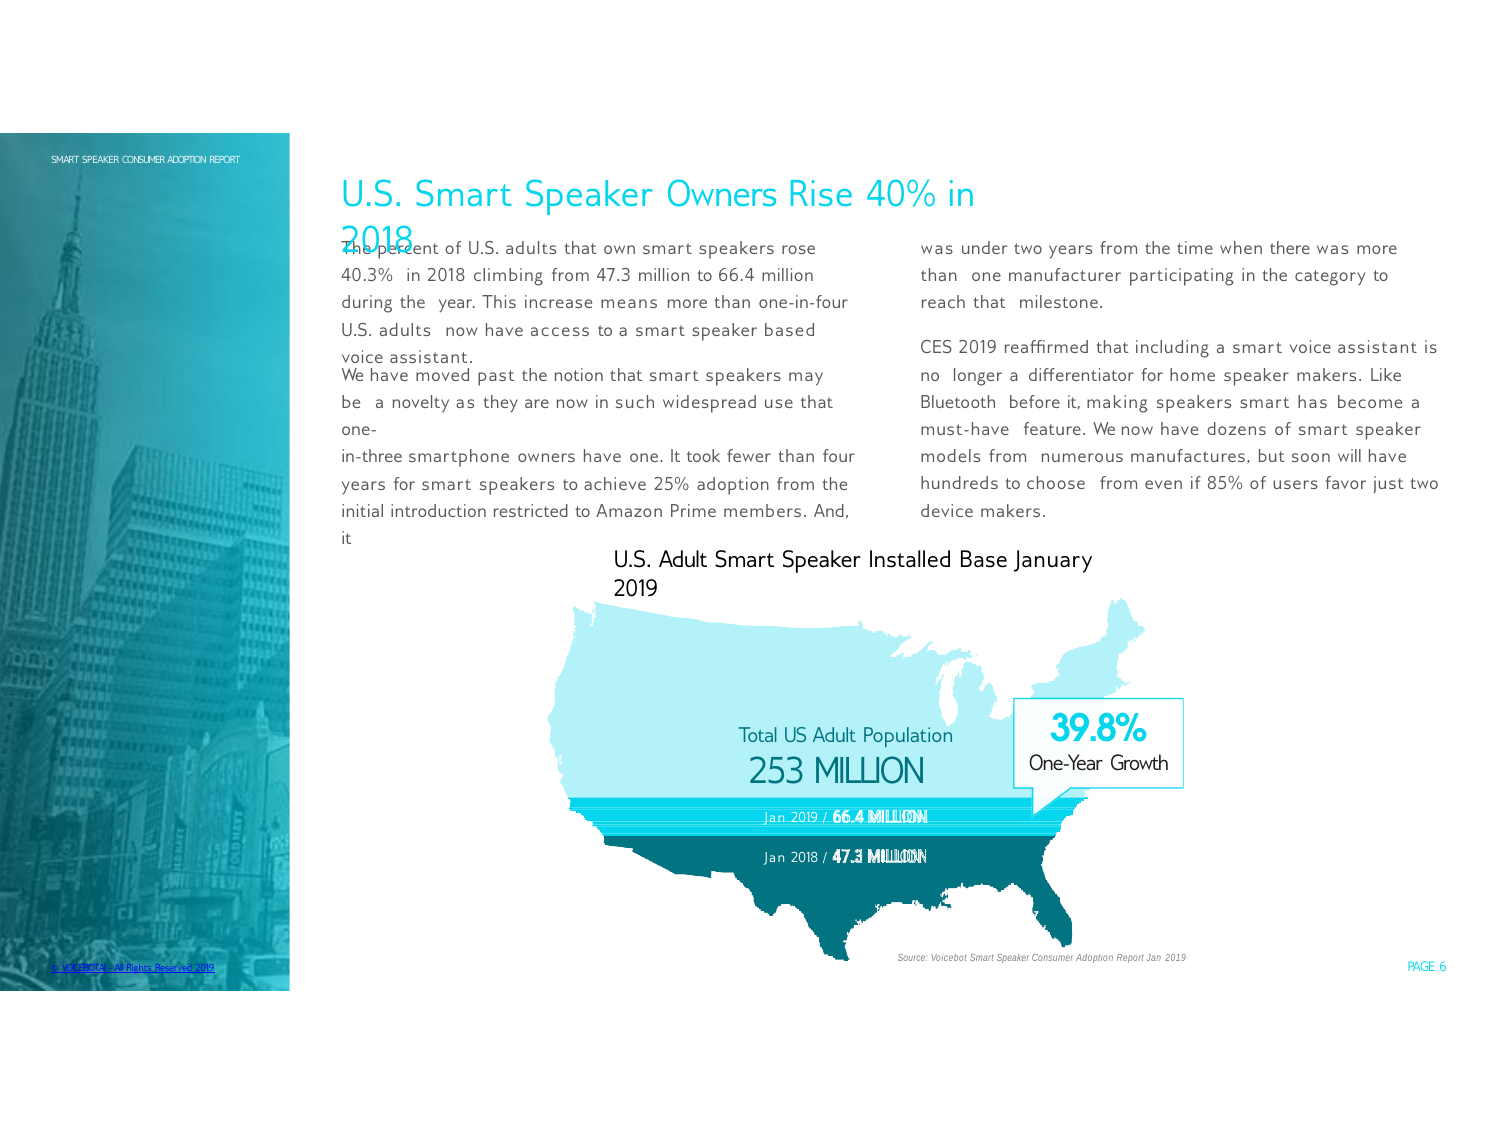

SMART SPEAKER CONSUMER ADOPTION REPORT
# U.S. Smart Speaker Owners Rise 40% in 2018
The percent of U.S. adults that own smart speakers rose 40.3%  in 2018 climbing from 47.3 million to 66.4 million during the  year. This increase means more than one-in-four U.S. adults  now have access to a smart speaker based voice assistant.
was under two years from the time when there was more than  one manufacturer participating in the category to reach that  milestone.
CES 2019 reaffirmed that including a smart voice assistant is no  longer a differentiator for home speaker makers. Like Bluetooth  before it, making speakers smart has become a must-have  feature. We now have dozens of smart speaker models from  numerous manufactures, but soon will have hundreds to choose  from even if 85% of users favor just two device makers.
We have moved past the notion that smart speakers may be  a novelty as they are now in such widespread use that one-
in-three smartphone owners have one. It took fewer than four  years for smart speakers to achieve 25% adoption from the  initial introduction restricted to Amazon Prime members. And, it
U.S. Adult Smart Speaker Installed Base January 2019

39.8%
One-Year Growth
Total US Adult Population
253 MILLION

Jan 2019 / 66.4 MILLION

Jan 2018 / 47.3 MILLION

Source: Voicebot Smart Speaker Consumer Adoption Report Jan 2019
PAGE 6
© VOICEBOT.AI - All Rights Reserved 2019